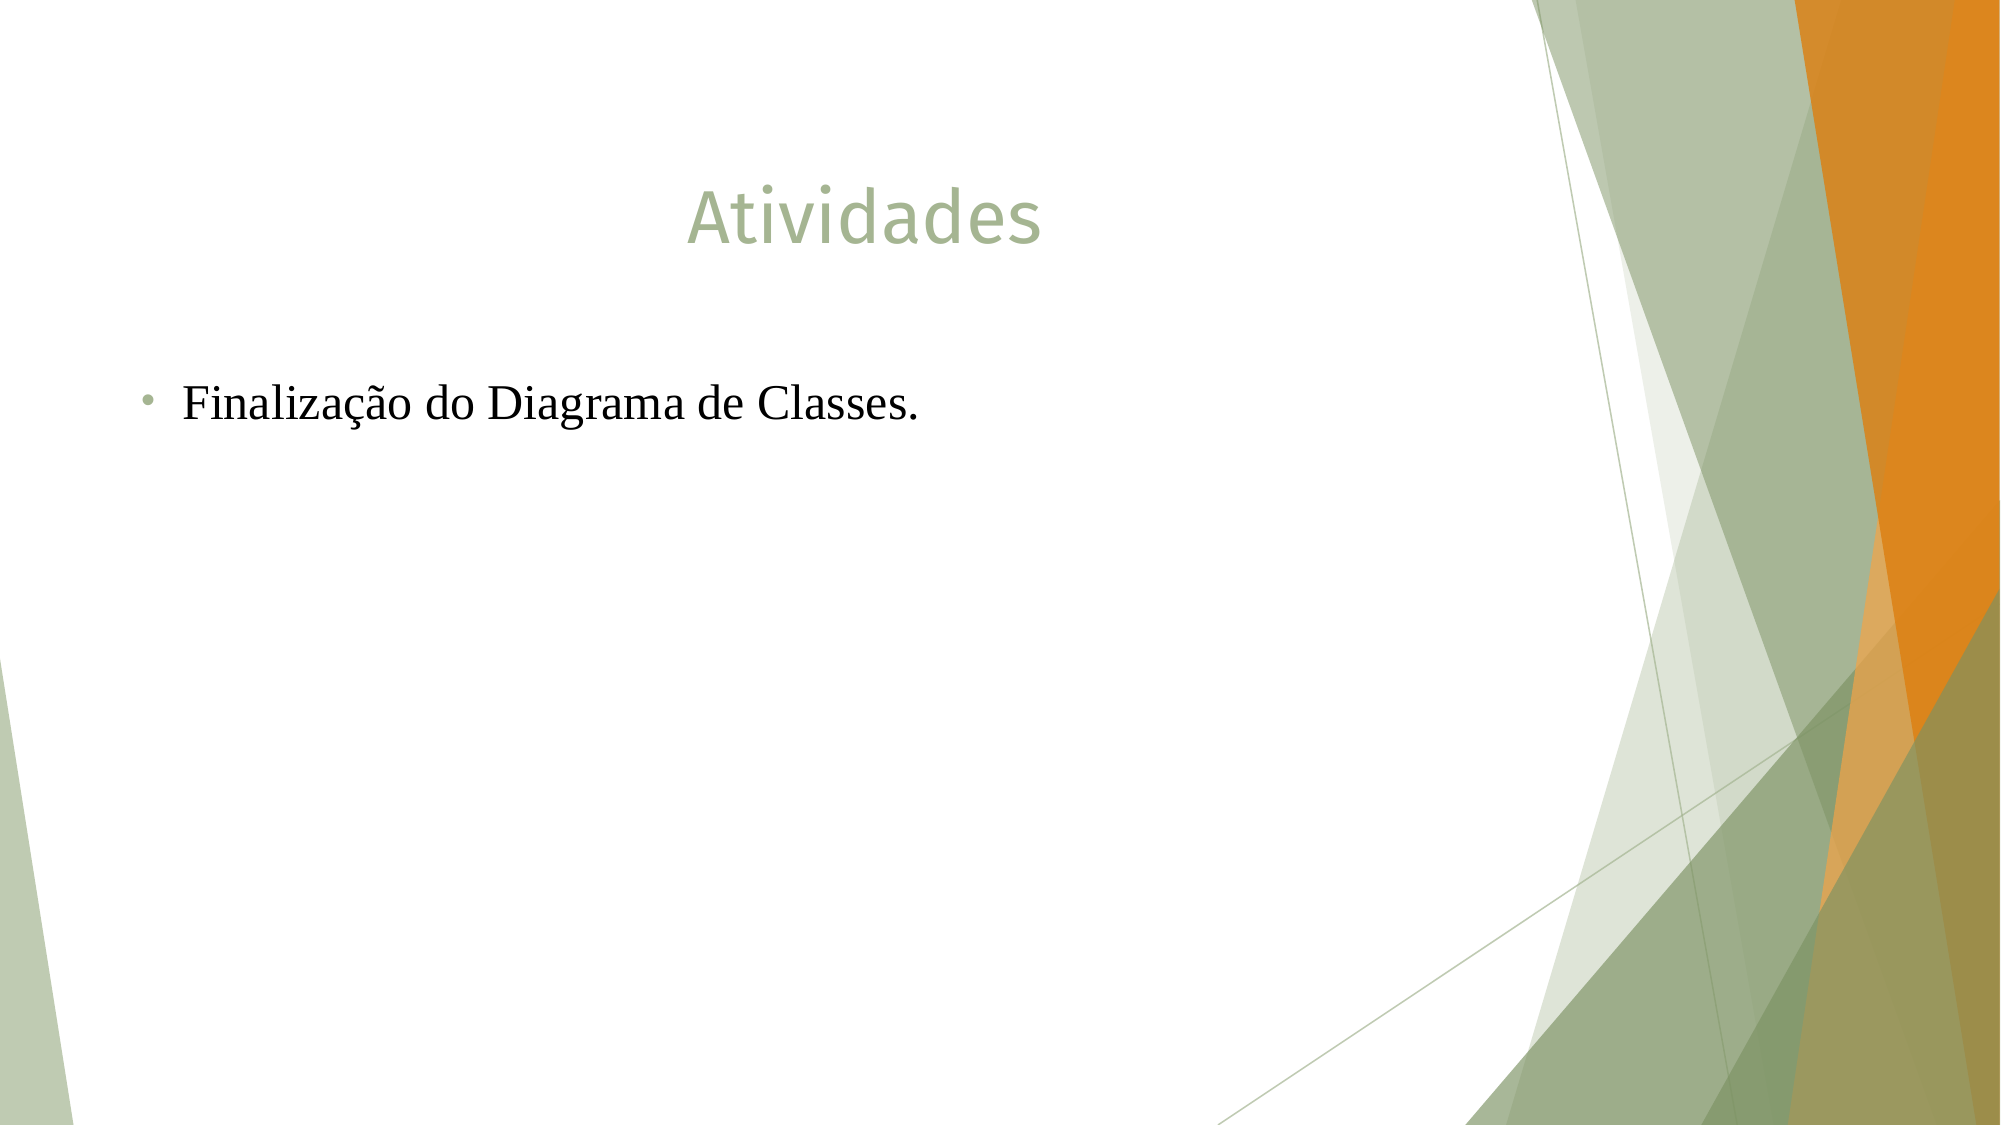

# Atividades
Finalização do Diagrama de Classes.